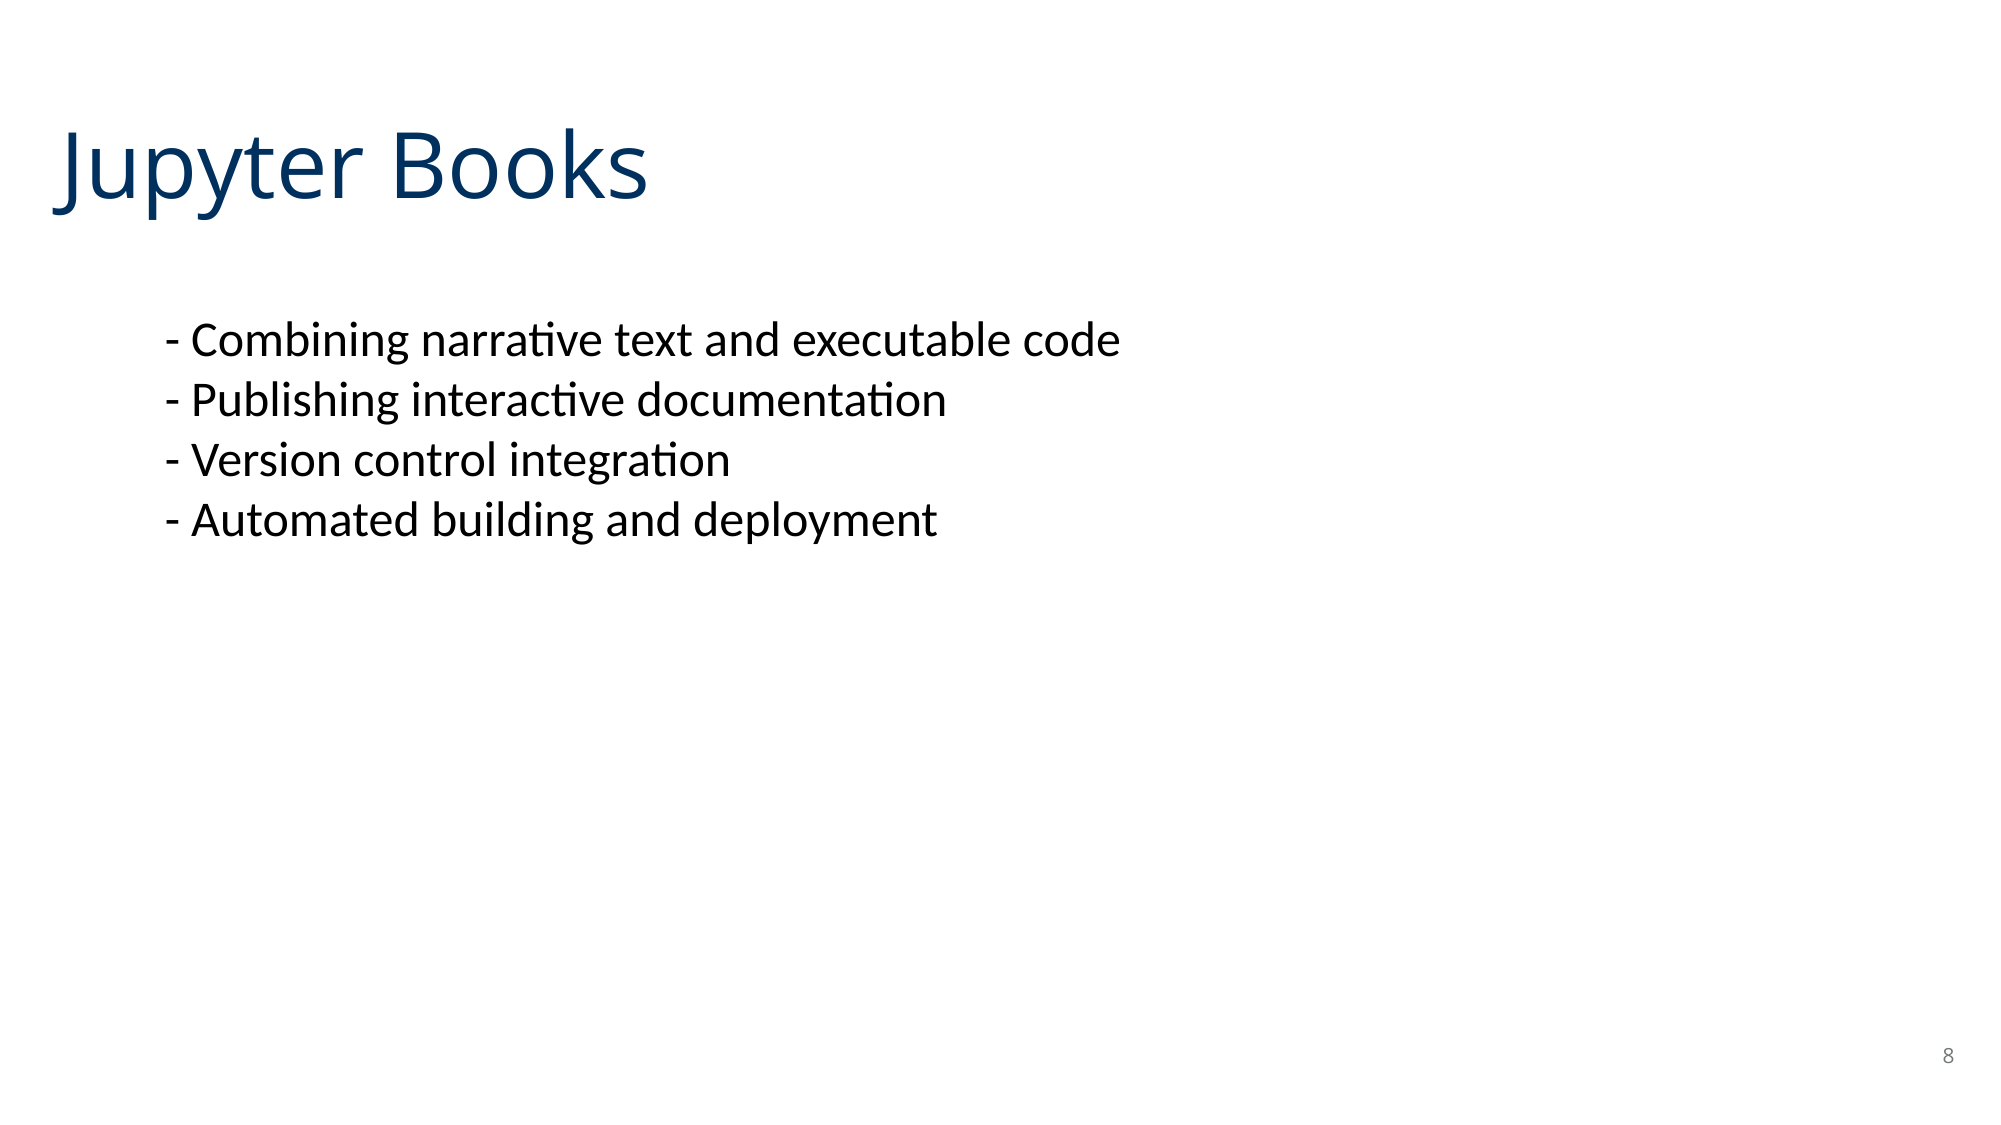

# Jupyter Books
- Combining narrative text and executable code
- Publishing interactive documentation
- Version control integration
- Automated building and deployment